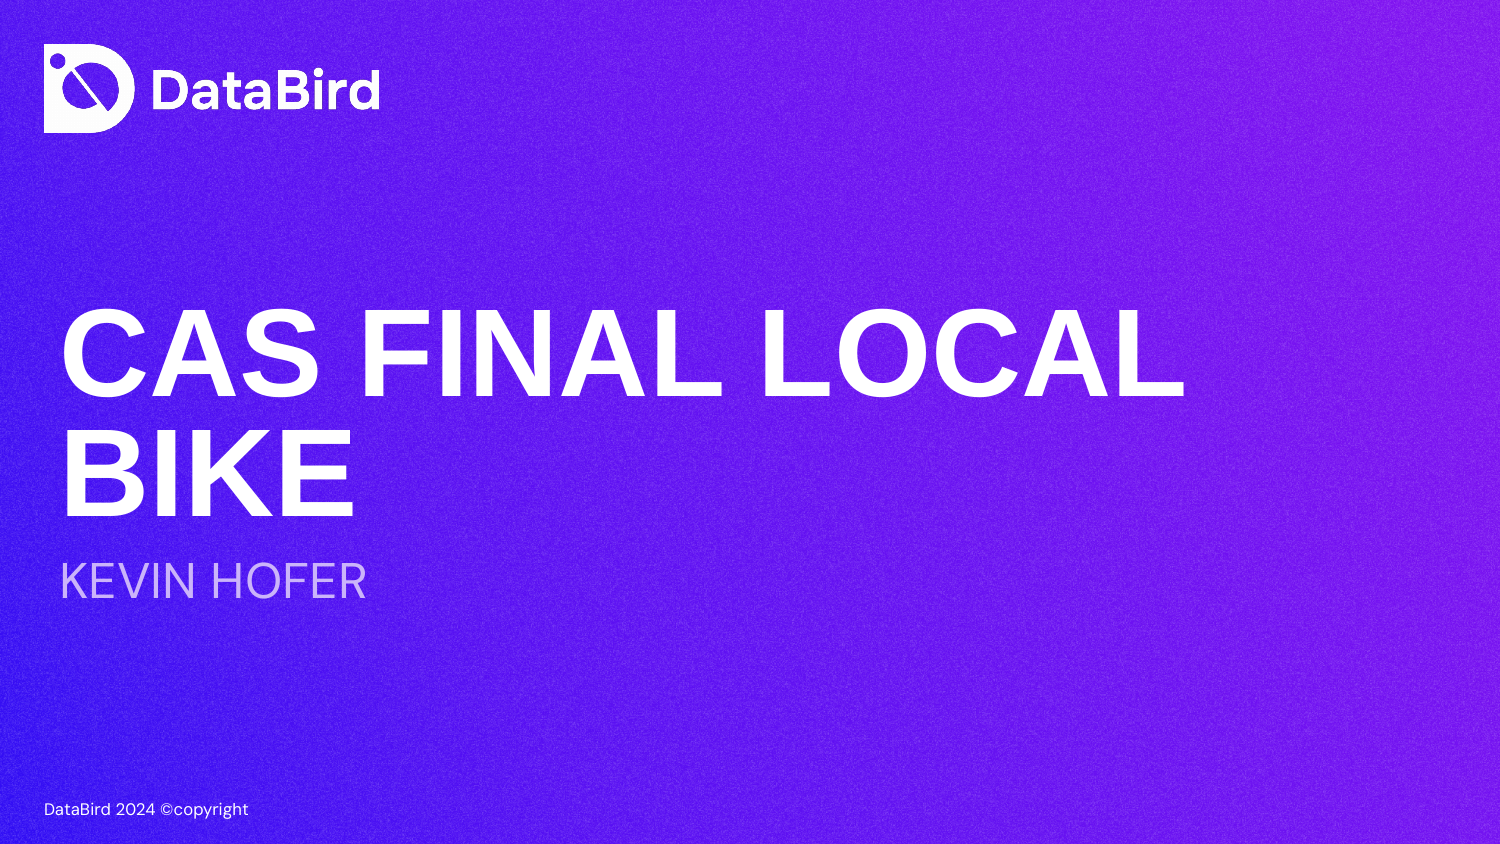

# CAS FINAL LOCAL BIKE
KEVIN HOFER